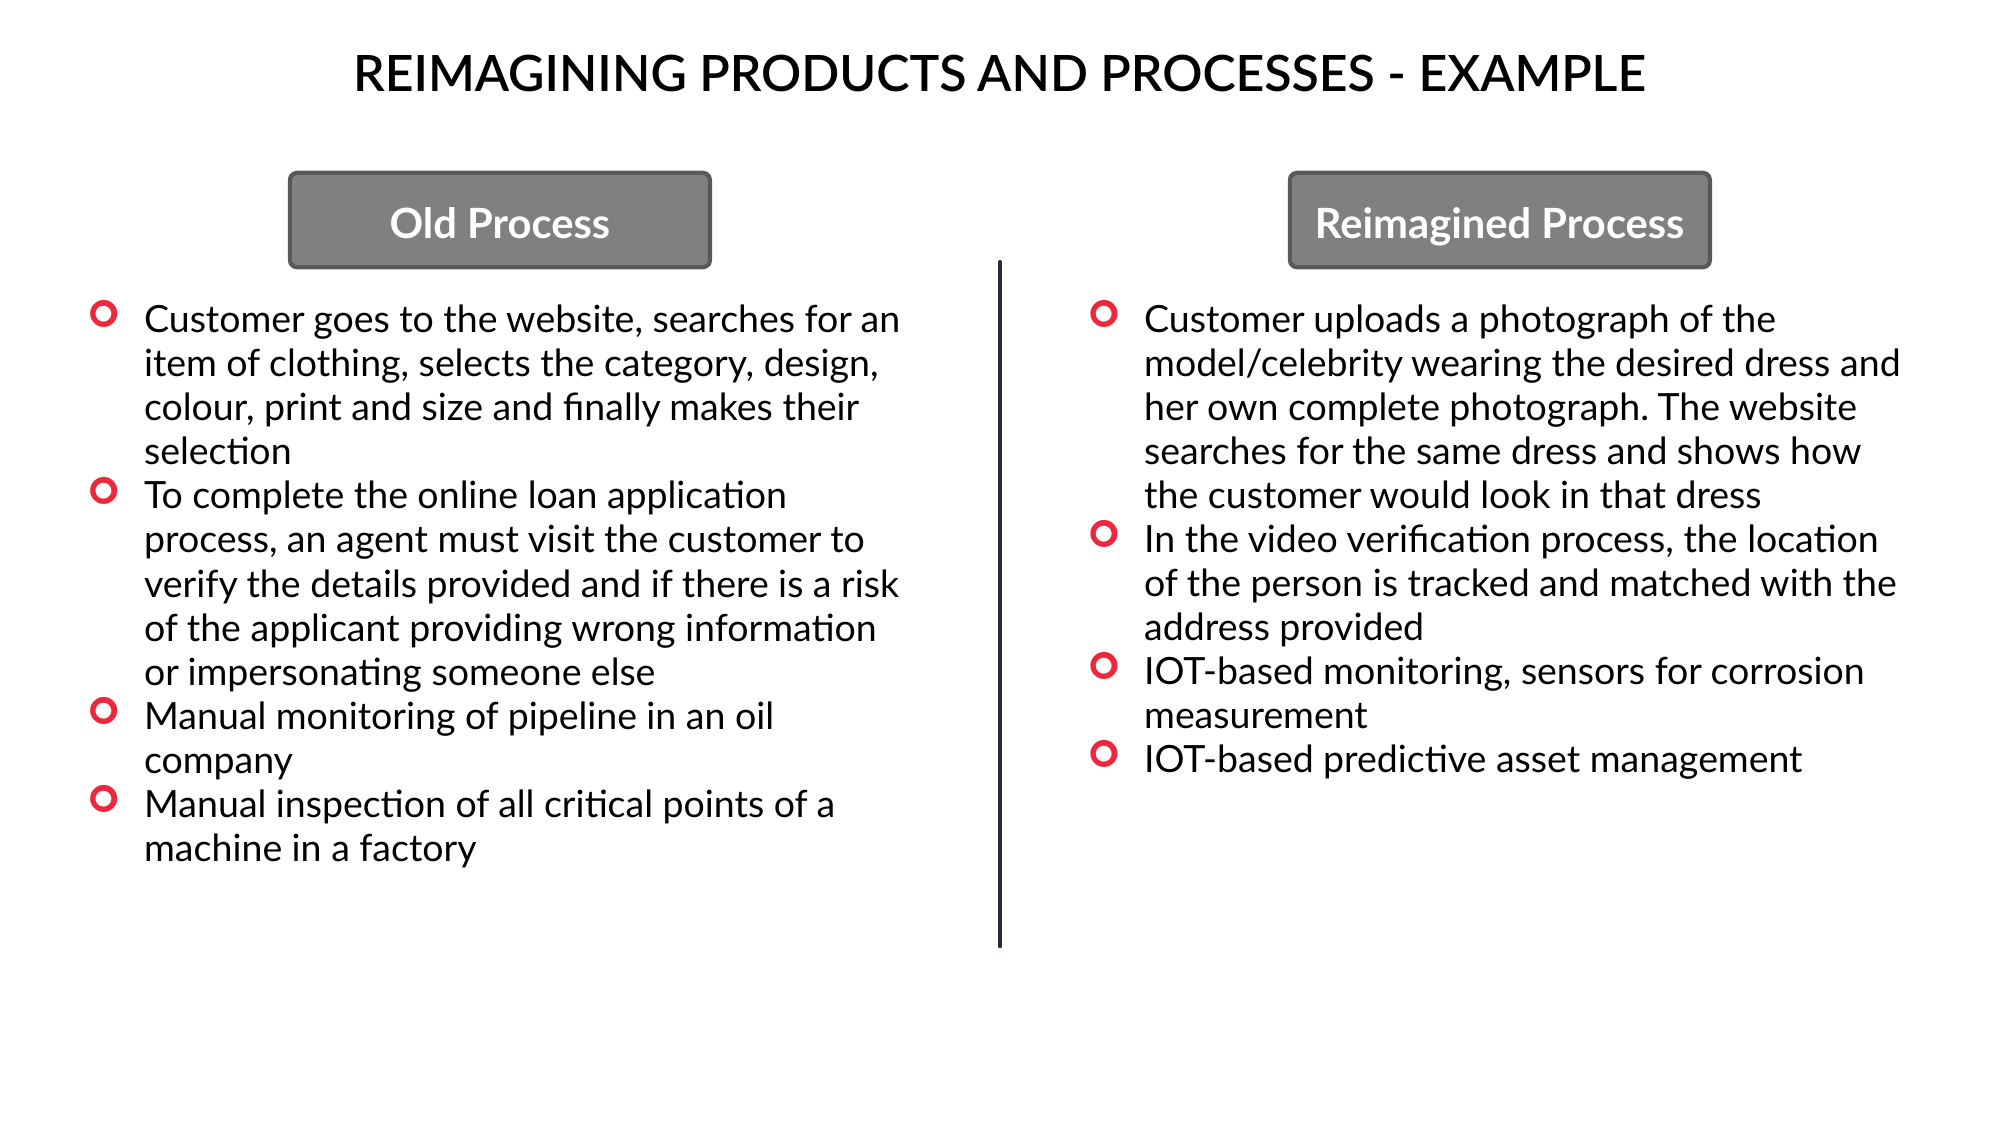

REIMAGINING PRODUCTS AND PROCESSES - EXAMPLE

Old Process

Reimagined Process
Customer uploads a photograph of the model/celebrity wearing the desired dress and her own complete photograph. The website searches for the same dress and shows how the customer would look in that dress
In the video verification process, the location of the person is tracked and matched with the address provided
IOT-based monitoring, sensors for corrosion measurement
IOT-based predictive asset management
Customer goes to the website, searches for an item of clothing, selects the category, design, colour, print and size and finally makes their selection
To complete the online loan application process, an agent must visit the customer to verify the details provided and if there is a risk of the applicant providing wrong information or impersonating someone else
Manual monitoring of pipeline in an oil company
Manual inspection of all critical points of a machine in a factory